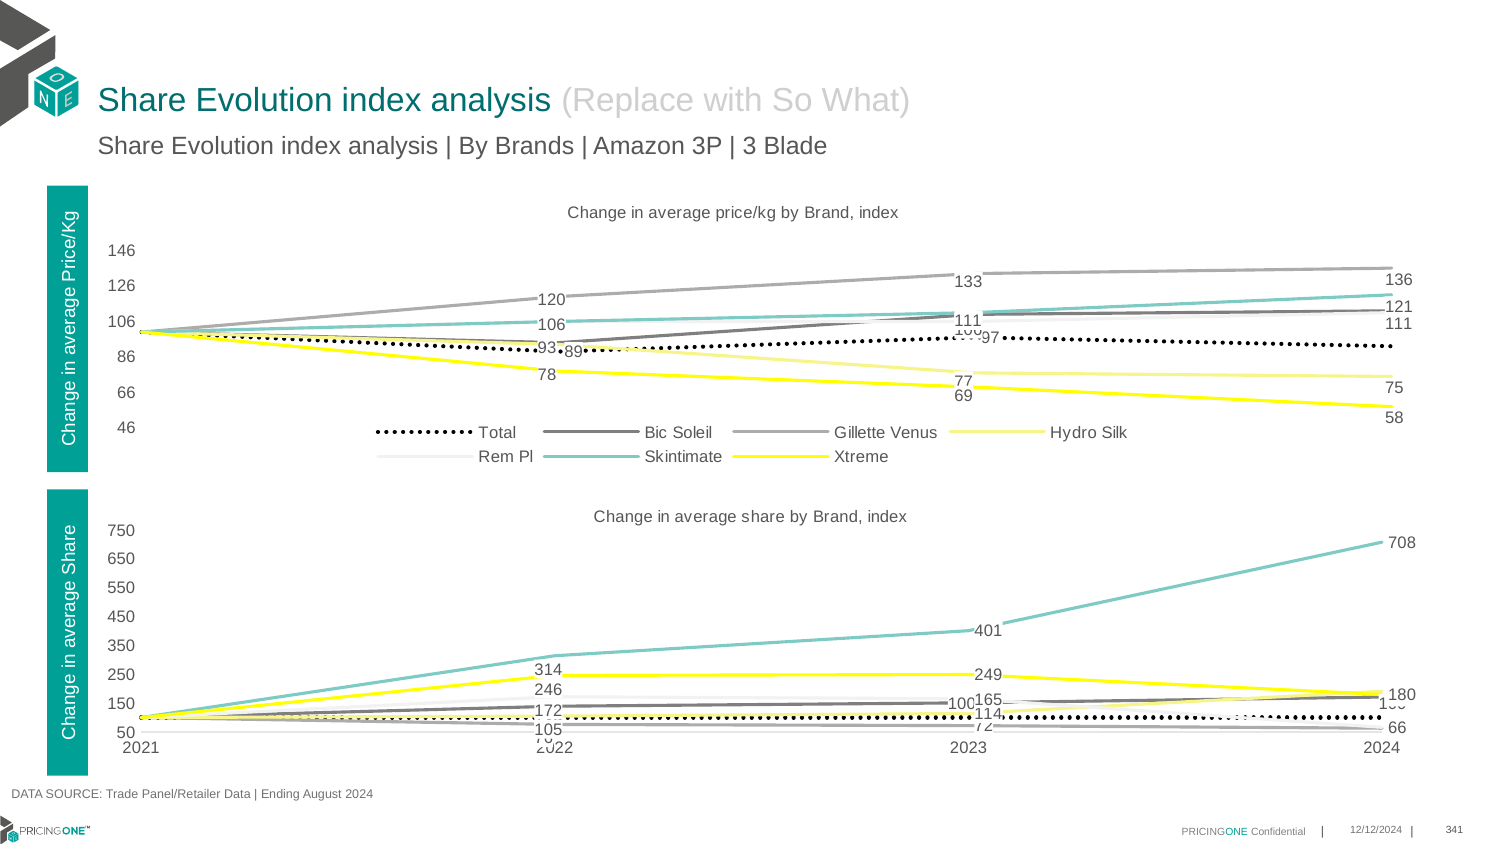

# Share Evolution index analysis (Replace with So What)
Share Evolution index analysis | By Brands | Amazon 3P | 3 Blade

### Chart: Change in average price/kg by Brand, index

| Category | Total | Bic Soleil | Gillette Venus | Hydro Silk | Rem Pl | Skintimate | Xtreme |
|---|---|---|---|---|---|---|---|
| 2021 | 100.0 | 100.0 | 100.0 | 100.0 | 100.0 | 100.0 | 100.0 |
| 2022 | 89.0 | 94.0 | 120.0 | 93.0 | 106.0 | 106.0 | 78.0 |
| 2023 | 97.0 | 110.0 | 133.0 | 77.0 | 106.0 | 111.0 | 69.0 |
| 2024 | 92.0 | 112.0 | 136.0 | 75.0 | 111.0 | 121.0 | 58.0 |
Change in average Price/Kg

### Chart: Change in average share by Brand, index

| Category | Total | Bic Soleil | Gillette Venus | Hydro Silk | Rem Pl | Skintimate | Xtreme |
|---|---|---|---|---|---|---|---|
| 2021 | 100.0 | 100.0 | 100.0 | 100.0 | 100.0 | 100.0 | 100.0 |
| 2022 | 100.0 | 139.0 | 76.0 | 105.0 | 172.0 | 314.0 | 246.0 |
| 2023 | 100.0 | 151.0 | 72.0 | 114.0 | 165.0 | 401.0 | 249.0 |
| 2024 | 100.0 | 171.0 | 63.0 | 191.0 | 66.0 | 708.0 | 180.0 |
Change in average Share
DATA SOURCE: Trade Panel/Retailer Data | Ending August 2024

12/12/2024
341